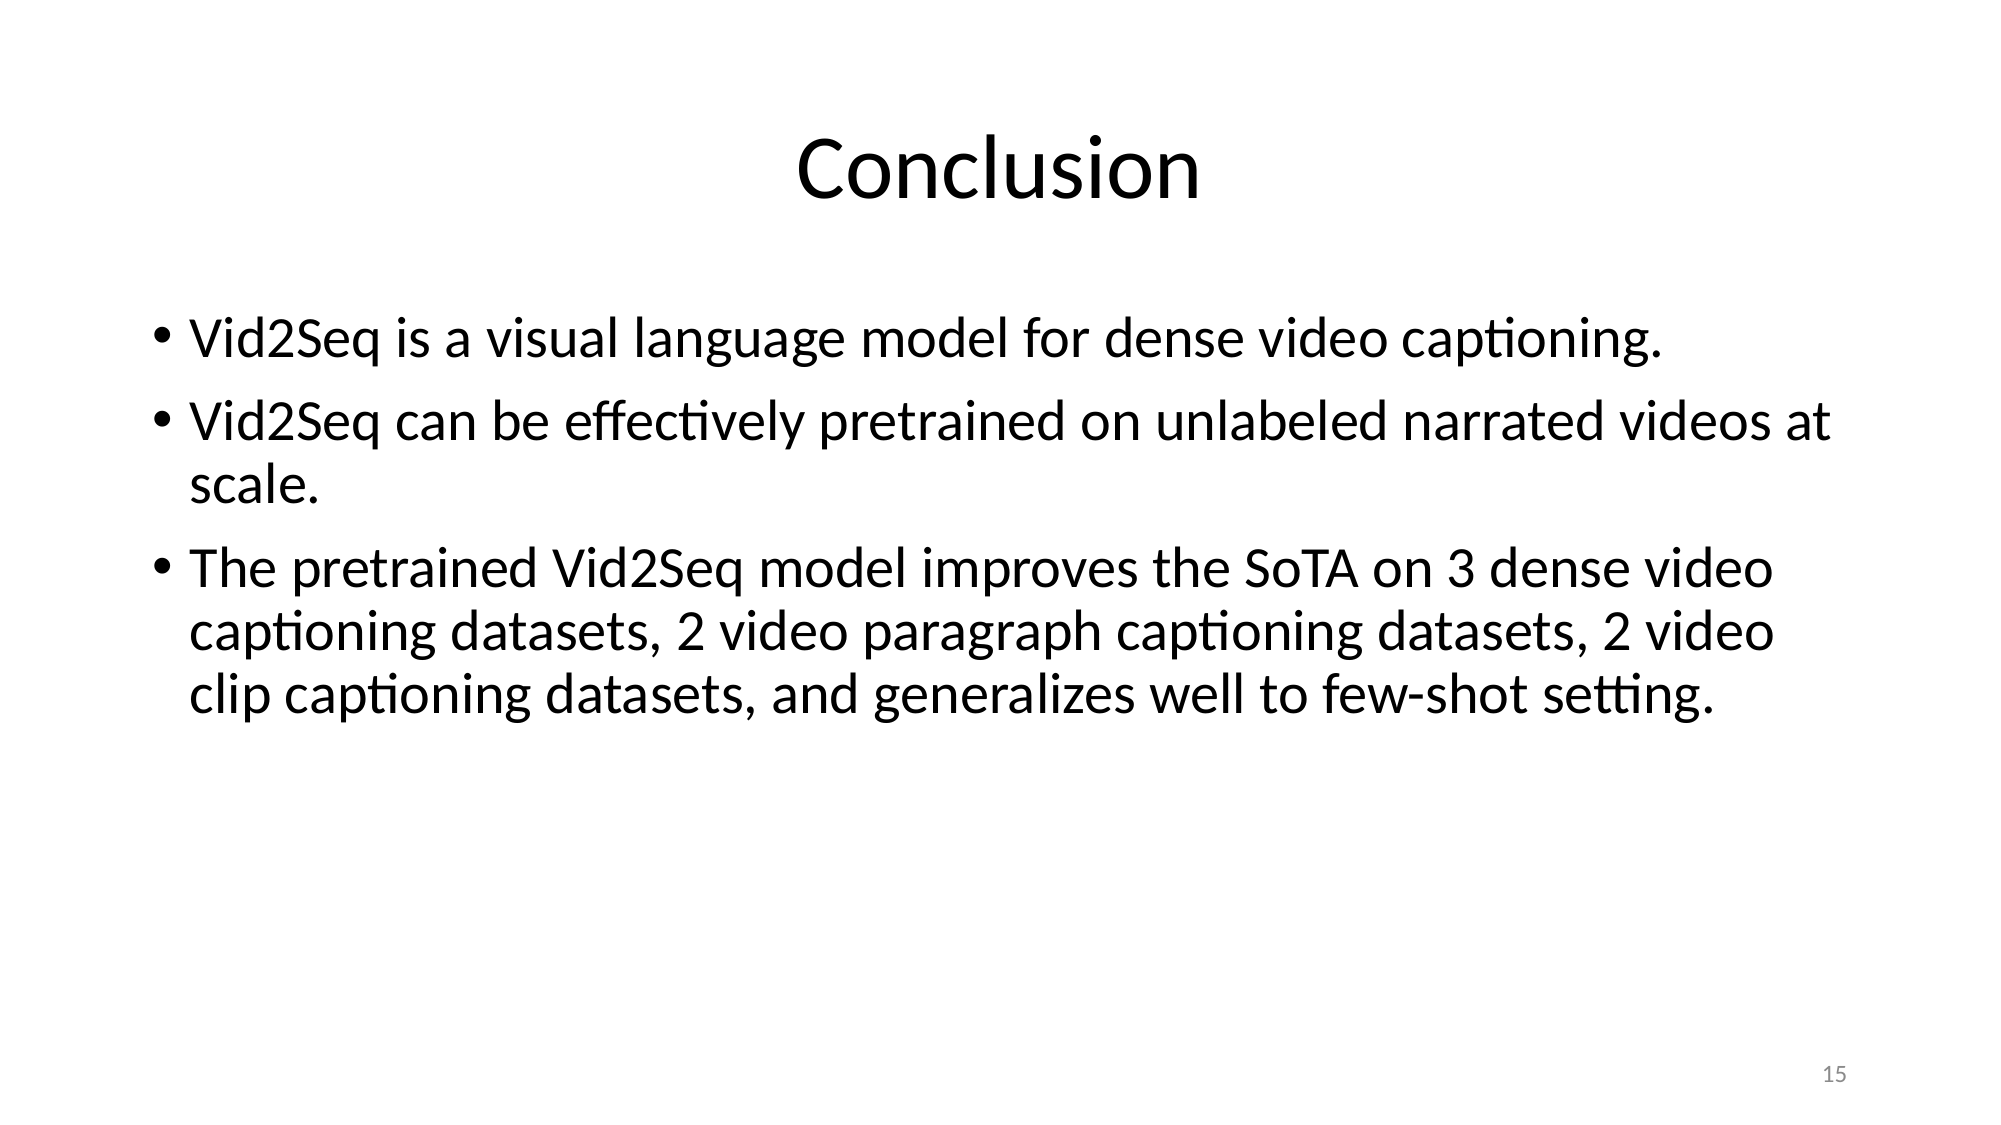

# Conclusion
Vid2Seq is a visual language model for dense video captioning.
Vid2Seq can be effectively pretrained on unlabeled narrated videos at scale.
The pretrained Vid2Seq model improves the SoTA on 3 dense video captioning datasets, 2 video paragraph captioning datasets, 2 video clip captioning datasets, and generalizes well to few-shot setting.
15